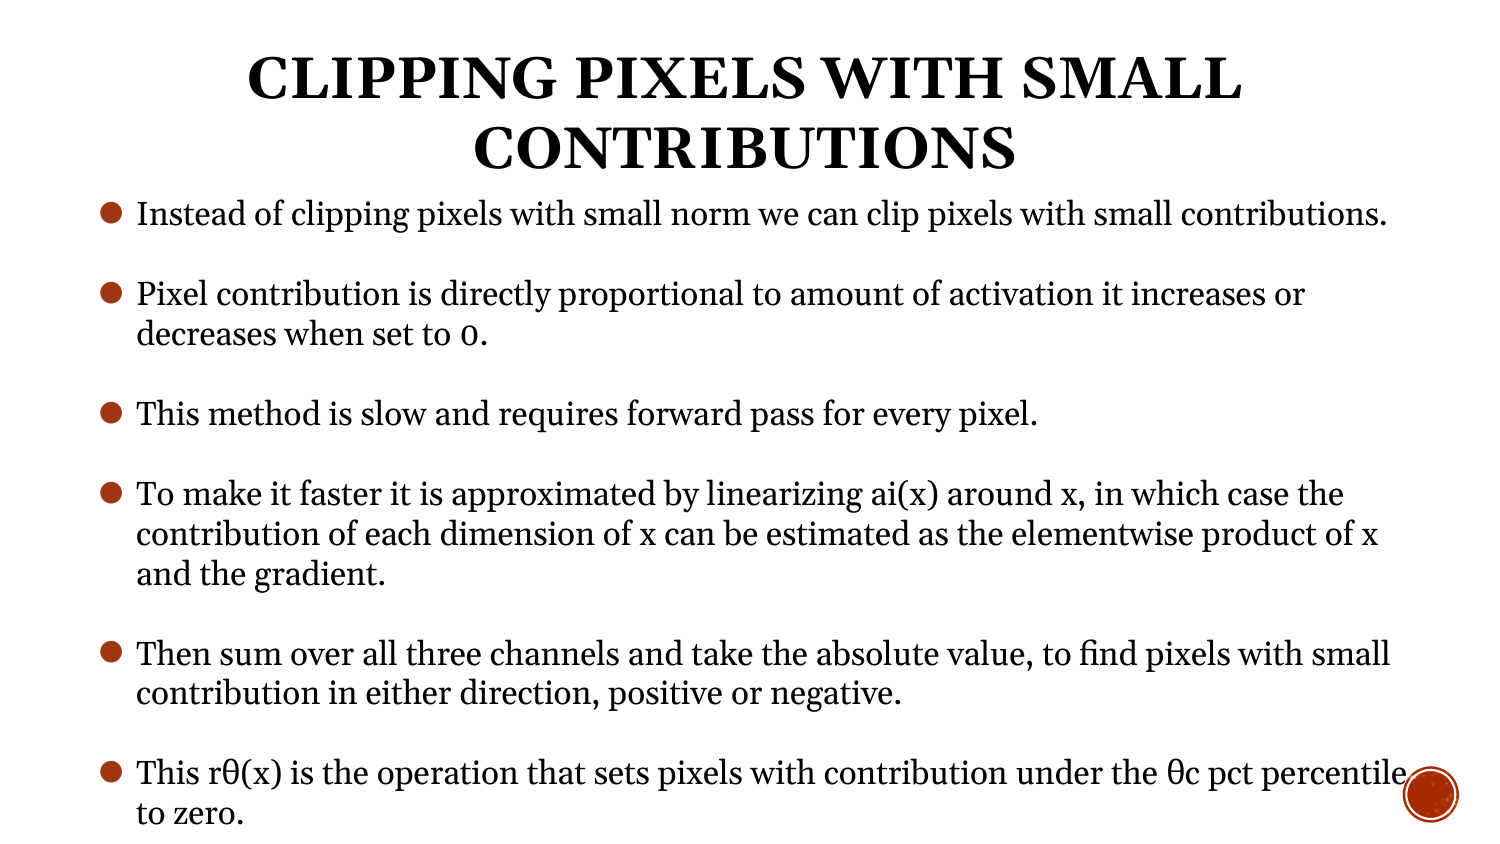

CLIPPING PIXELS WITH SMALL CONTRIBUTIONS
Instead of clipping pixels with small norm we can clip pixels with small contributions.

Pixel contribution is directly proportional to amount of activation it increases or decreases when set to 0.

This method is slow and requires forward pass for every pixel.

To make it faster it is approximated by linearizing ai(x) around x, in which case the contribution of each dimension of x can be estimated as the elementwise product of x and the gradient.

Then sum over all three channels and take the absolute value, to find pixels with small contribution in either direction, positive or negative.

This rθ(x) is the operation that sets pixels with contribution under the θc pct percentile to zero.